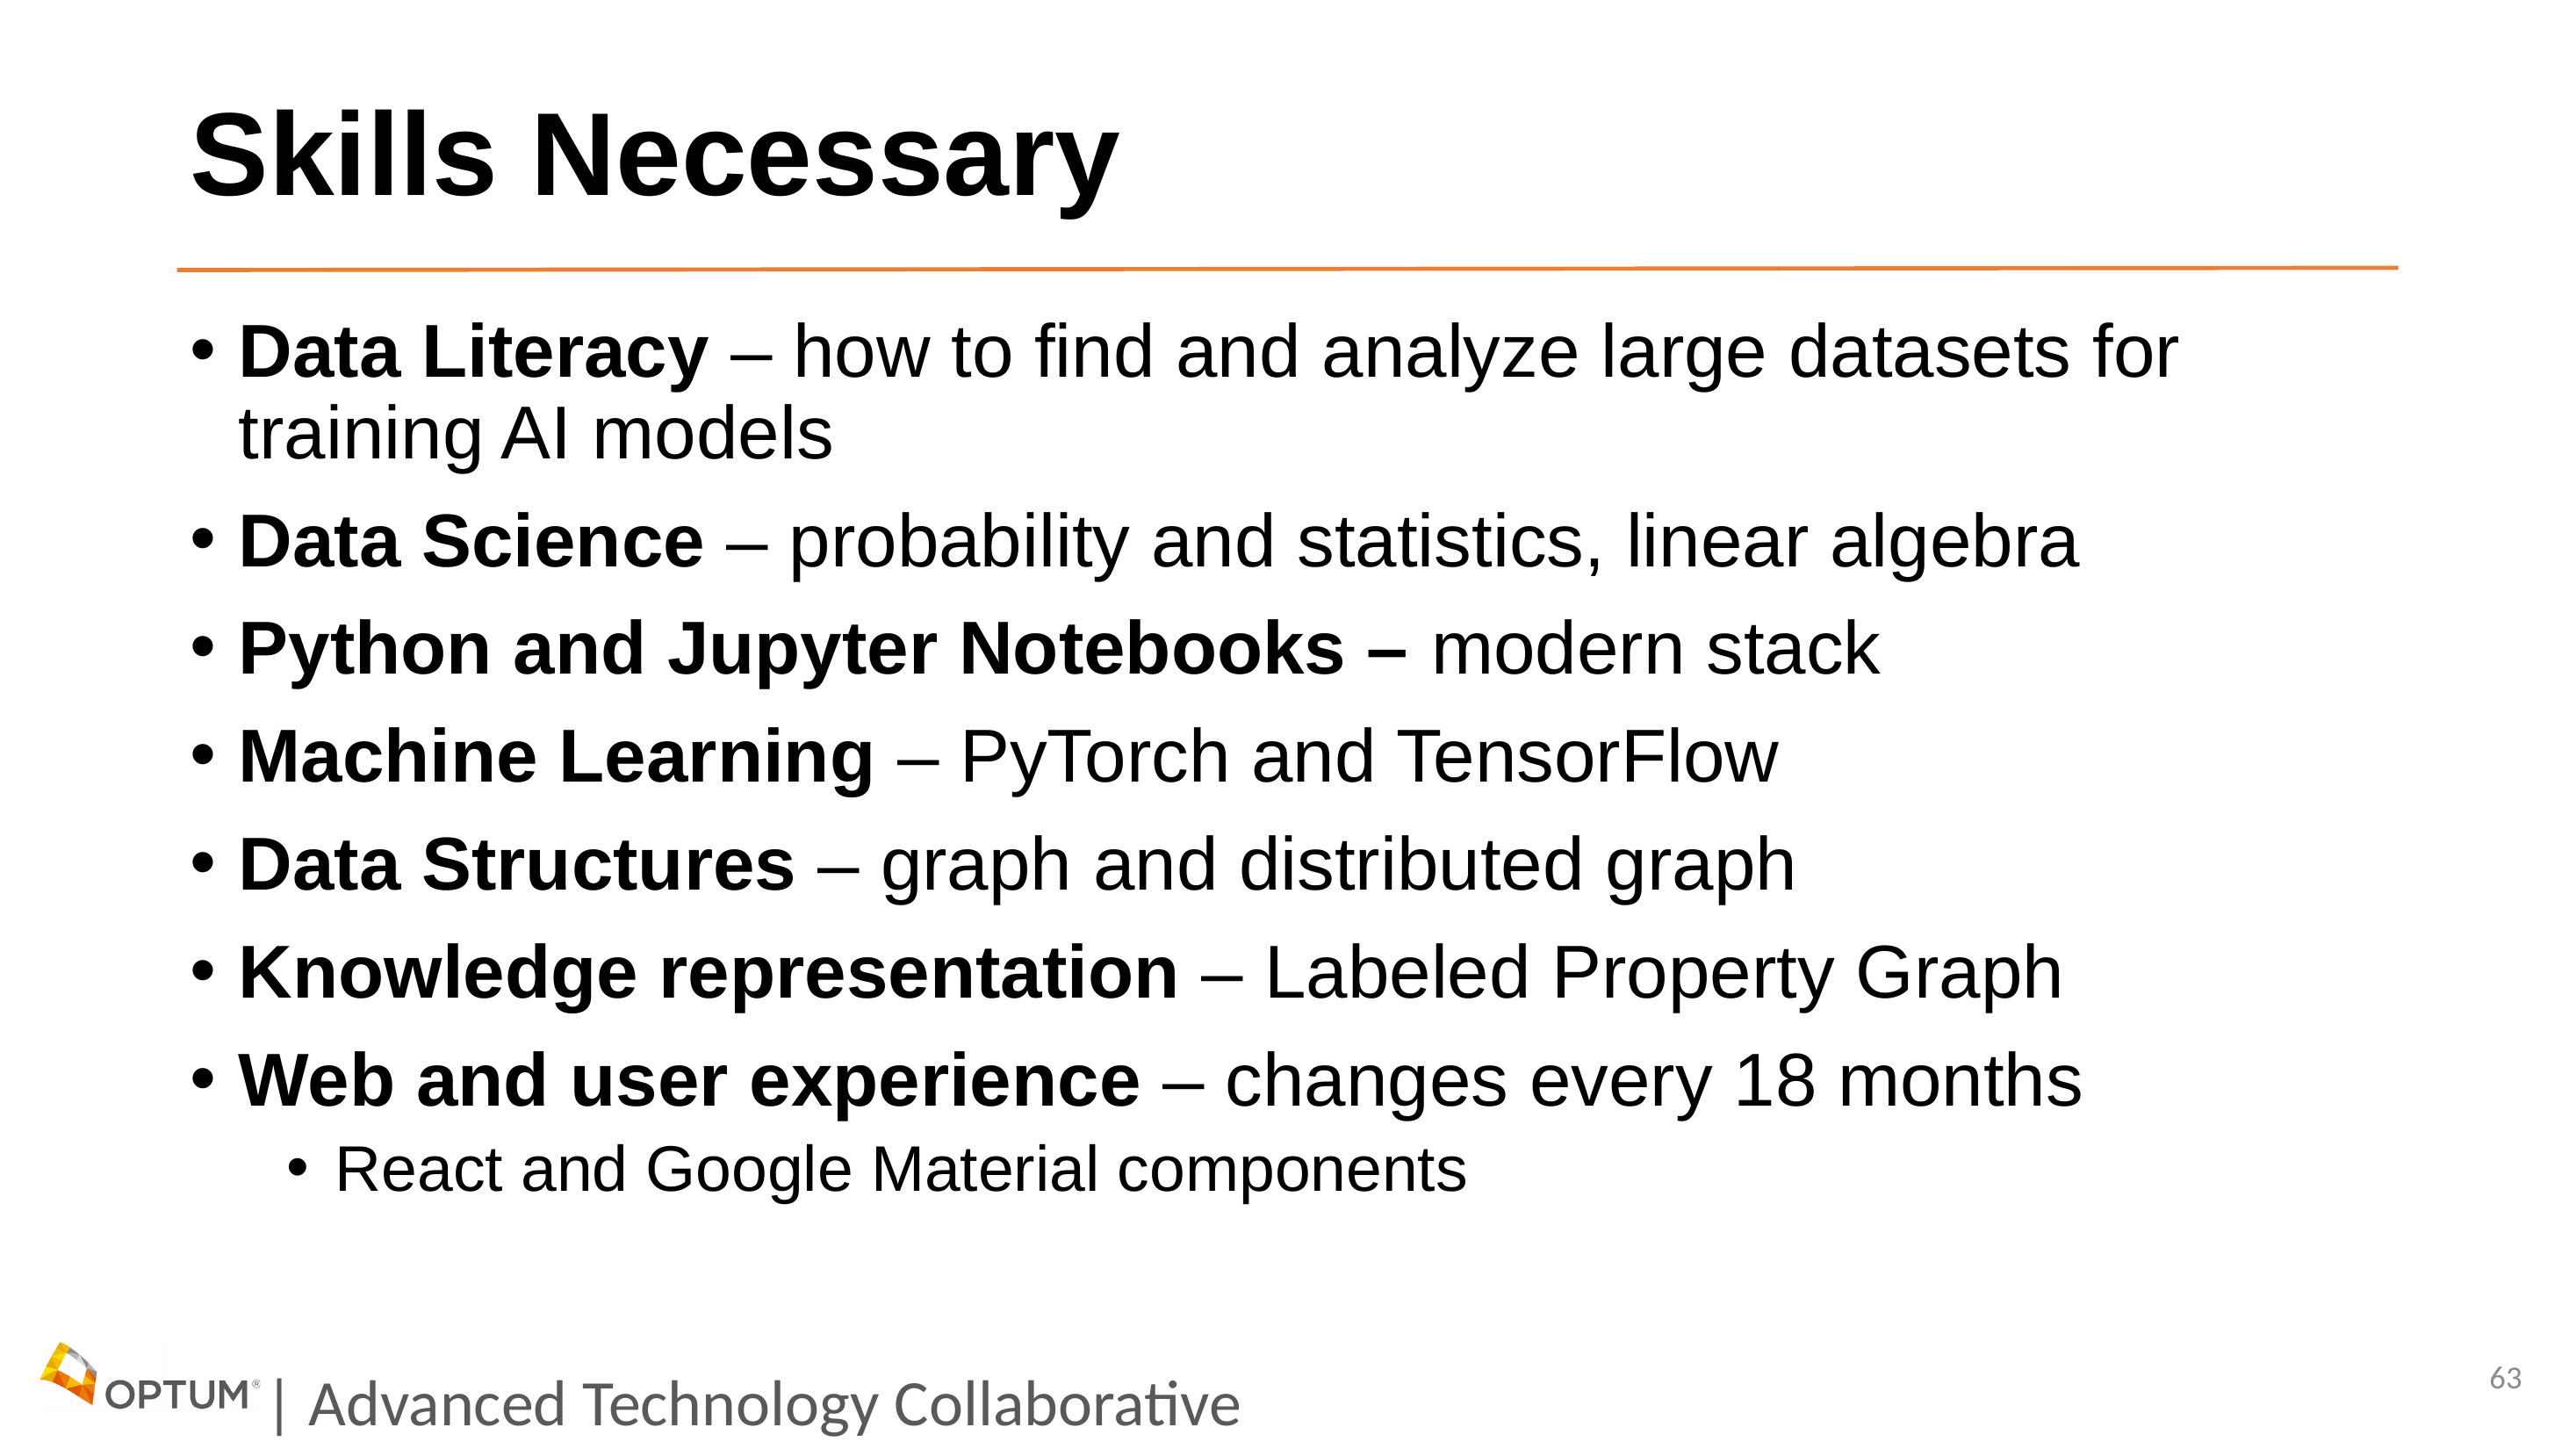

# Skills Necessary
Data Literacy – how to find and analyze large datasets for training AI models
Data Science – probability and statistics, linear algebra
Python and Jupyter Notebooks – modern stack
Machine Learning – PyTorch and TensorFlow
Data Structures – graph and distributed graph
Knowledge representation – Labeled Property Graph
Web and user experience – changes every 18 months
React and Google Material components
63